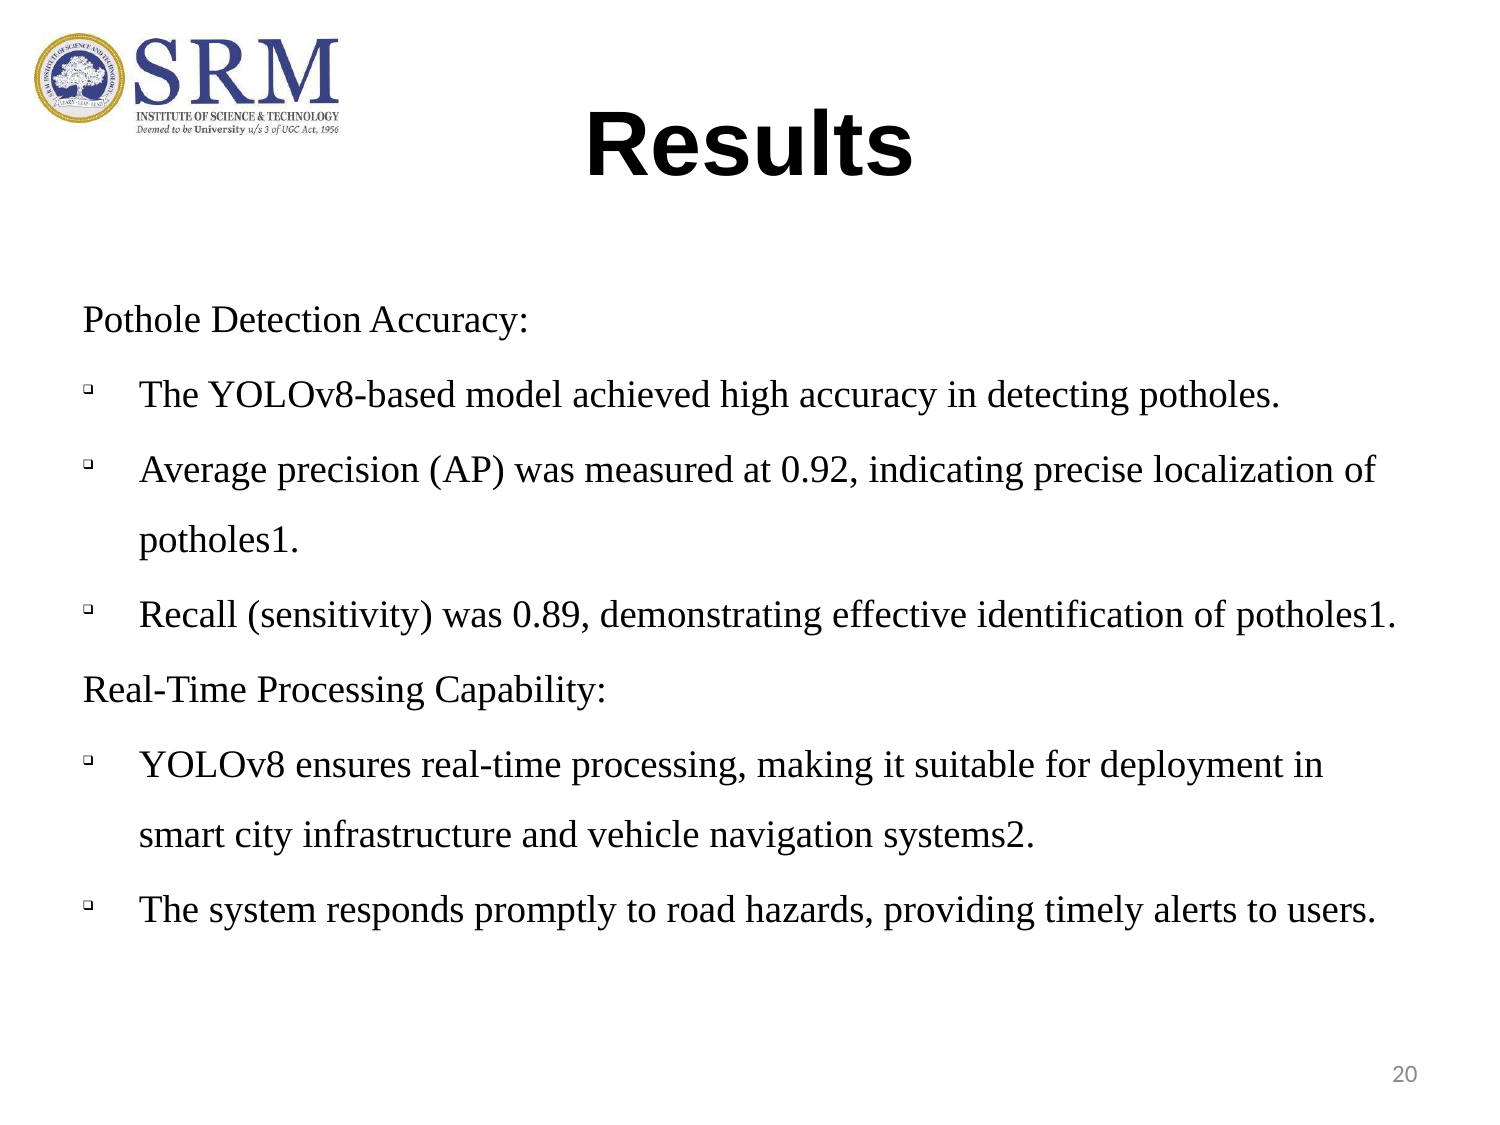

# Results
Pothole Detection Accuracy:
The YOLOv8-based model achieved high accuracy in detecting potholes.
Average precision (AP) was measured at 0.92, indicating precise localization of potholes1.
Recall (sensitivity) was 0.89, demonstrating effective identification of potholes1.
Real-Time Processing Capability:
YOLOv8 ensures real-time processing, making it suitable for deployment in smart city infrastructure and vehicle navigation systems2.
The system responds promptly to road hazards, providing timely alerts to users.
20